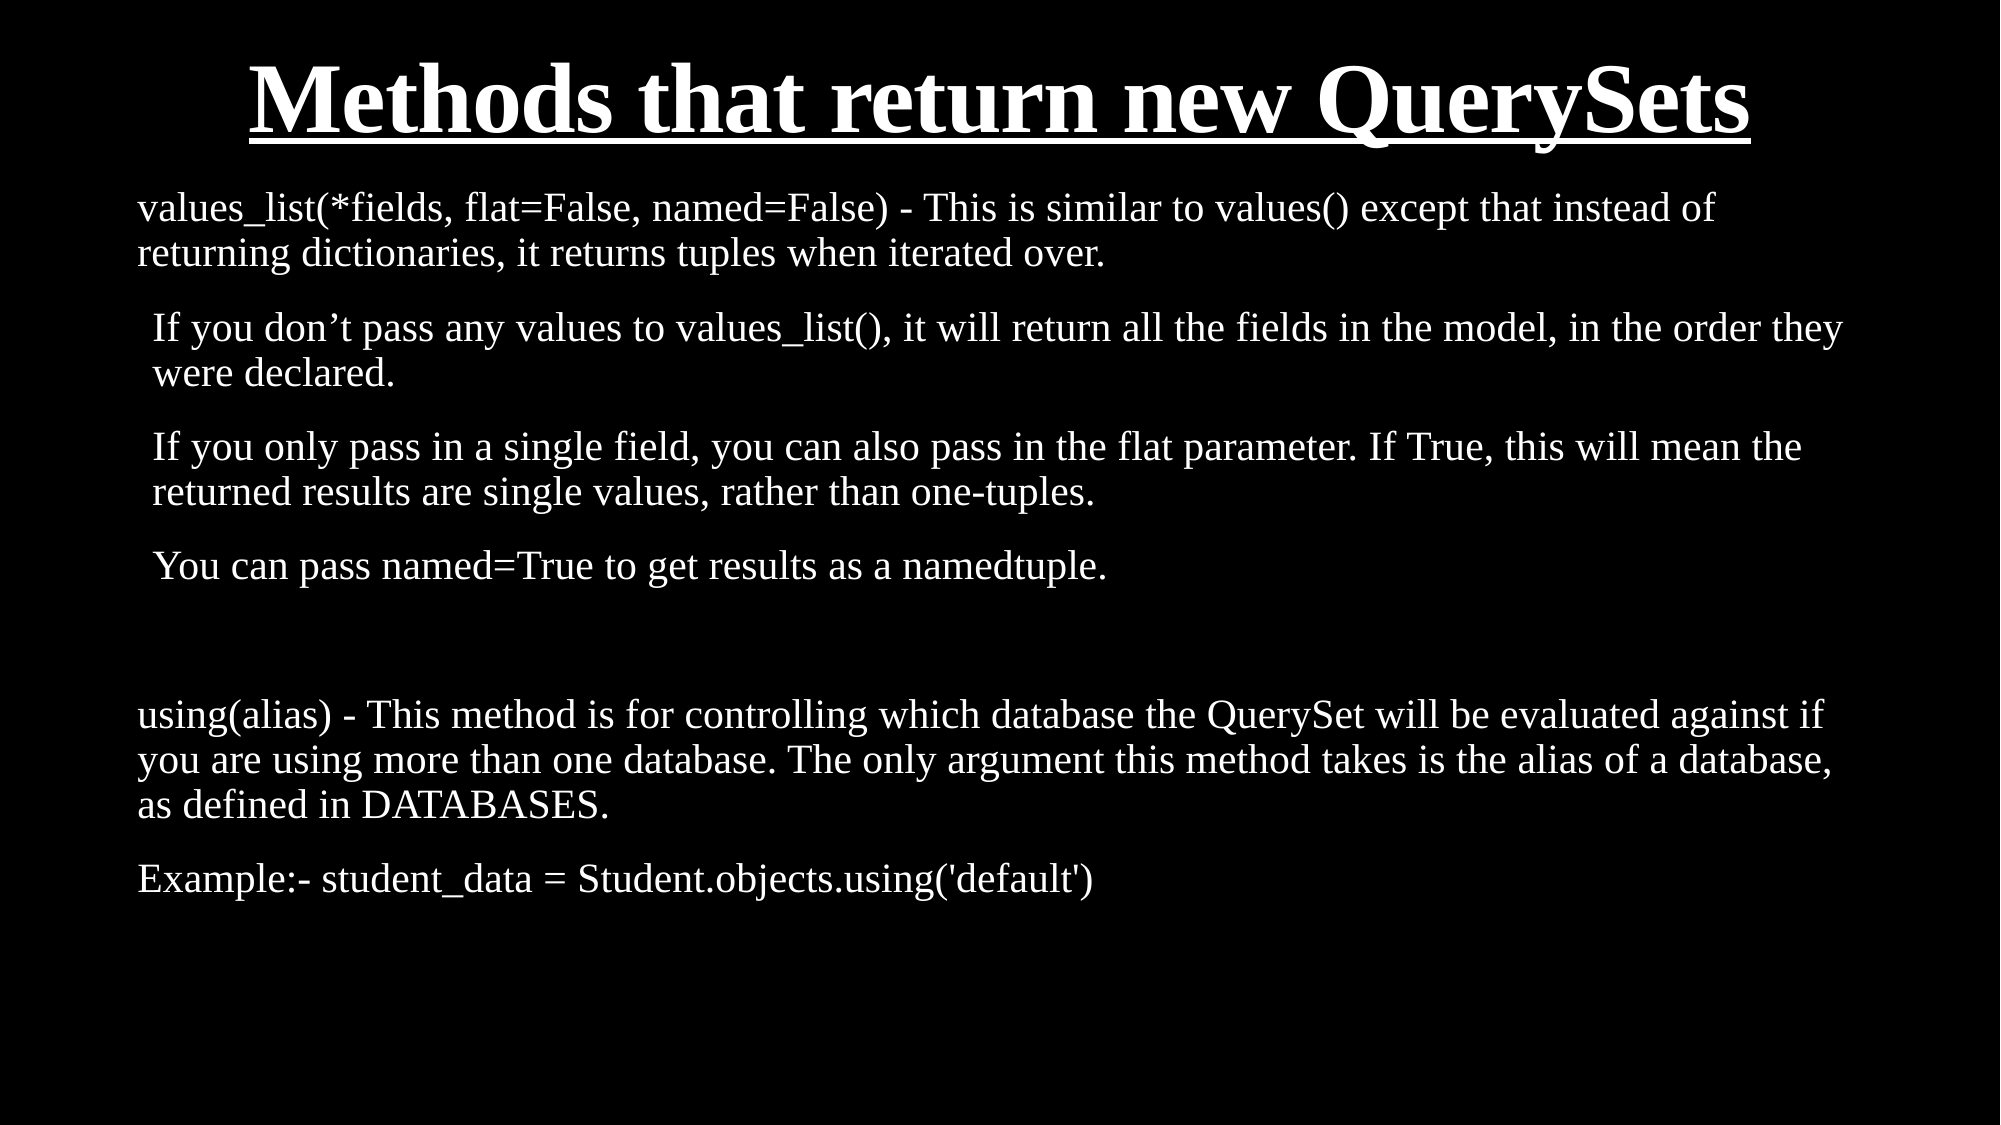

# Methods that return new QuerySets
values_list(*fields, flat=False, named=False) - This is similar to values() except that instead of returning dictionaries, it returns tuples when iterated over.
If you don’t pass any values to values_list(), it will return all the fields in the model, in the order they were declared.
If you only pass in a single field, you can also pass in the flat parameter. If True, this will mean the returned results are single values, rather than one-tuples.
You can pass named=True to get results as a namedtuple.

using(alias) - This method is for controlling which database the QuerySet will be evaluated against if you are using more than one database. The only argument this method takes is the alias of a database, as defined in DATABASES.
Example:- student_data = Student.objects.using('default')